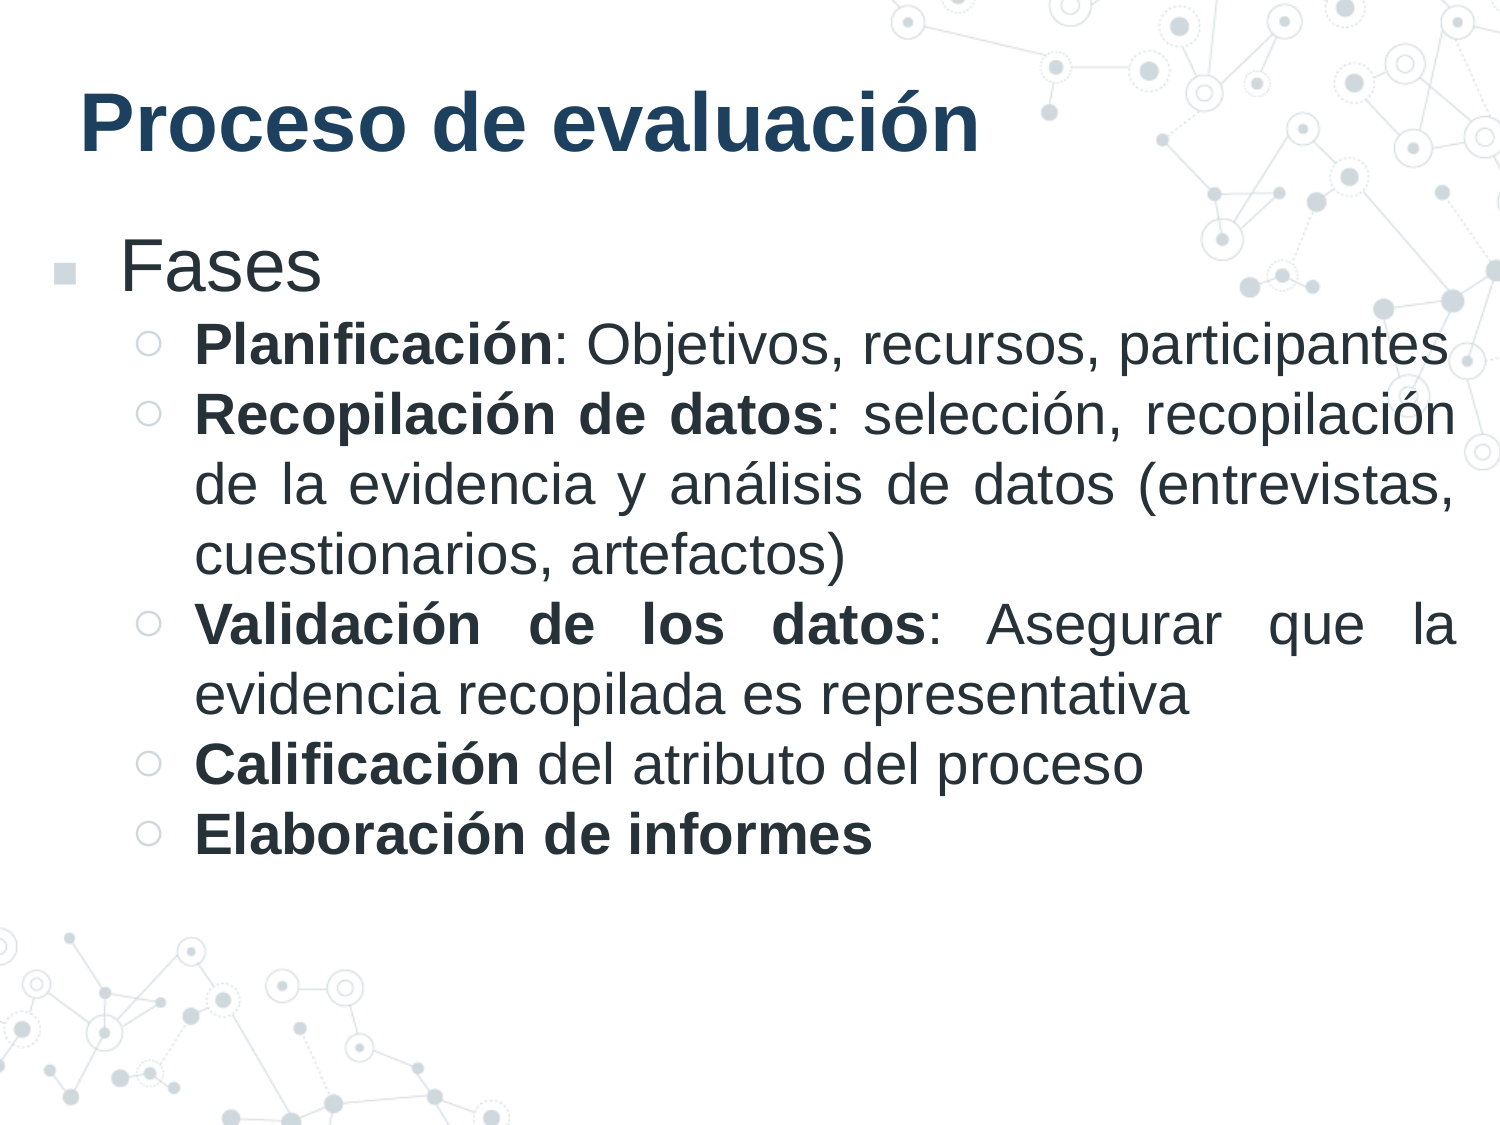

# Proceso de evaluación
Fases
Planificación: Objetivos, recursos, participantes
Recopilación de datos: selección, recopilación de la evidencia y análisis de datos (entrevistas, cuestionarios, artefactos)
Validación de los datos: Asegurar que la evidencia recopilada es representativa
Calificación del atributo del proceso
Elaboración de informes